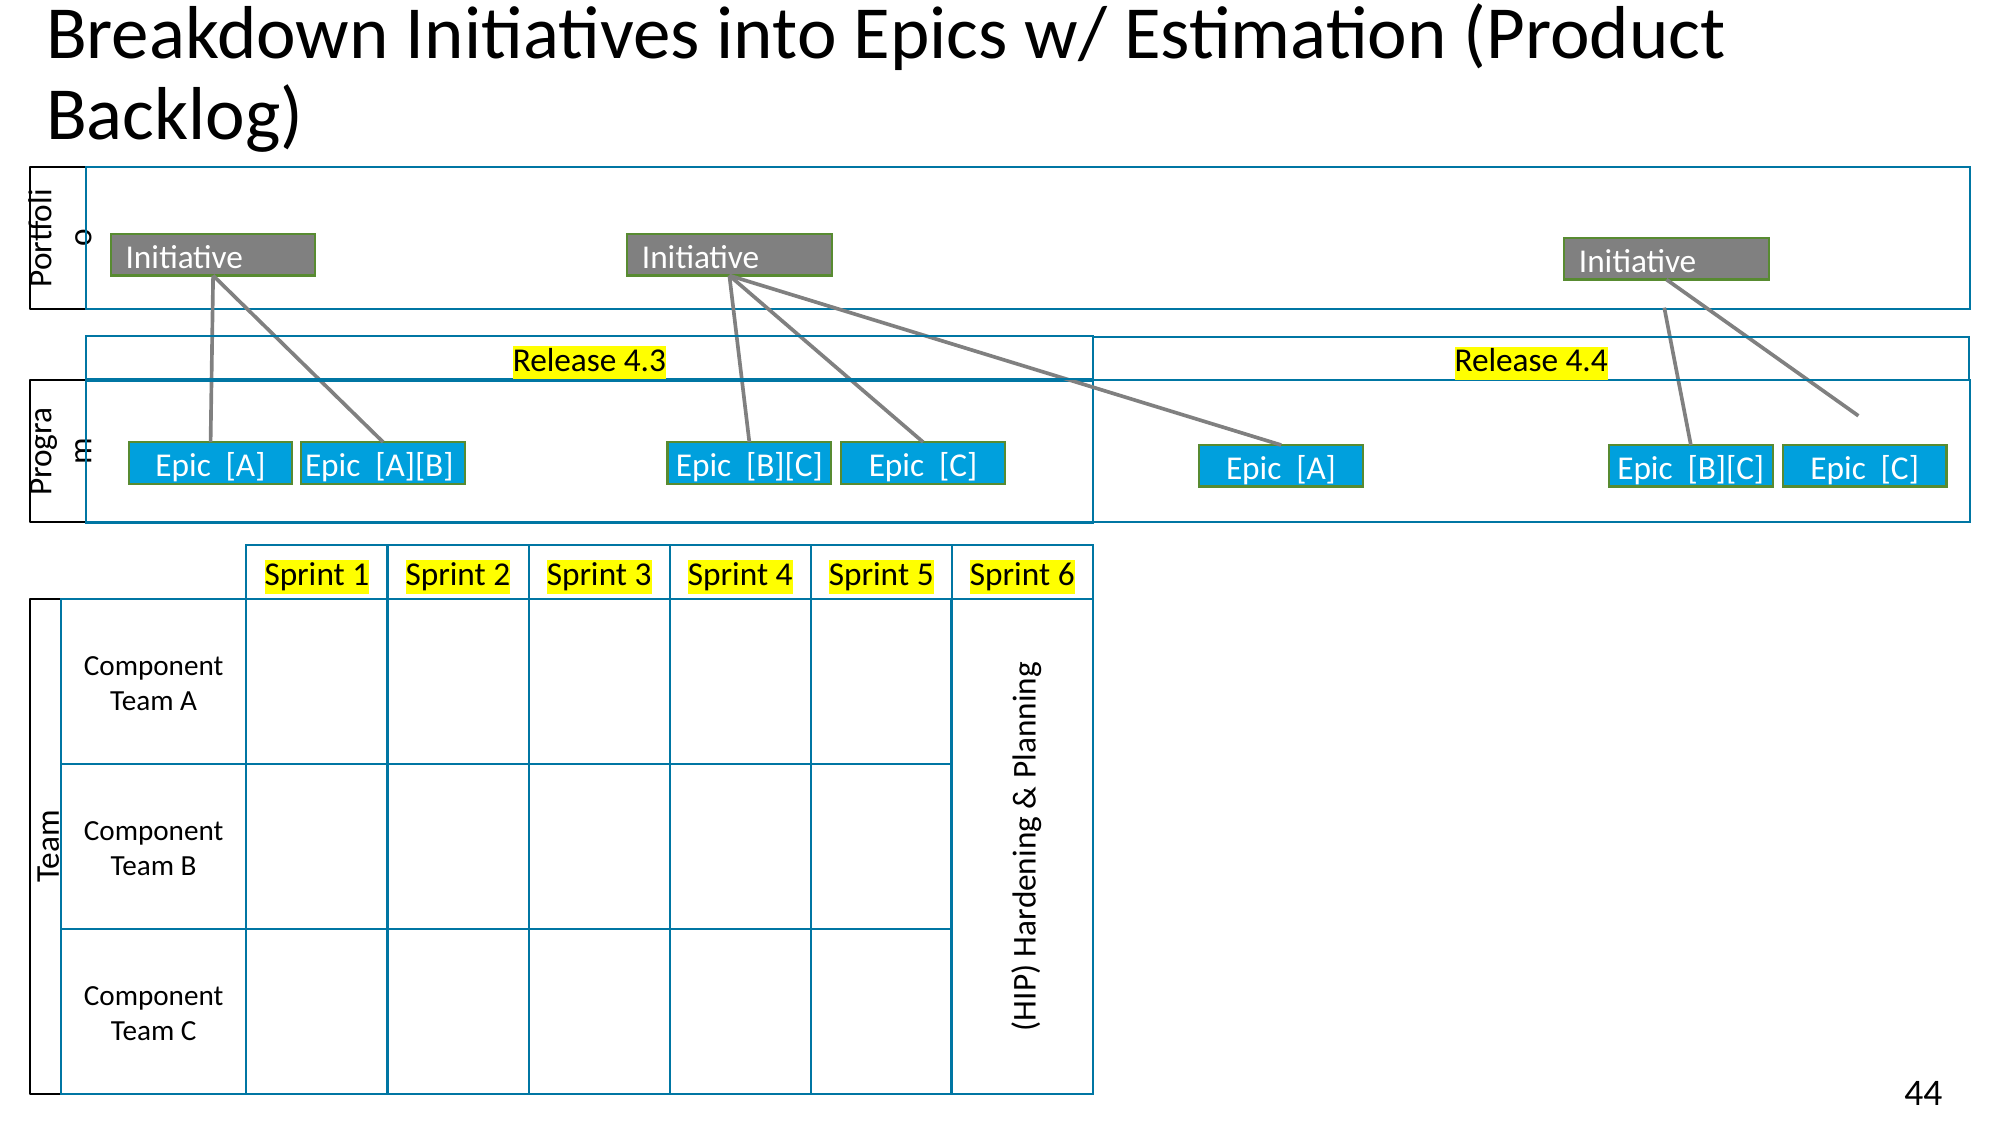

# Breakdown Initiatives into Epics w/ Estimation (Product Backlog)

Portfolio

Initiative
Initiative
Initiative
Release 4.3
Release 4.4
Program

Epic  [A]
Epic  [A][B]
Epic  [B][C]
Epic  [C]
Epic  [A]
Epic  [B][C]
Epic  [C]
Sprint 1
Sprint 2
Sprint 3
Sprint 4
Sprint 5
Sprint 6
(HIP) Hardening & Planning
Team

Component Team A

Component Team B

Component Team C

44